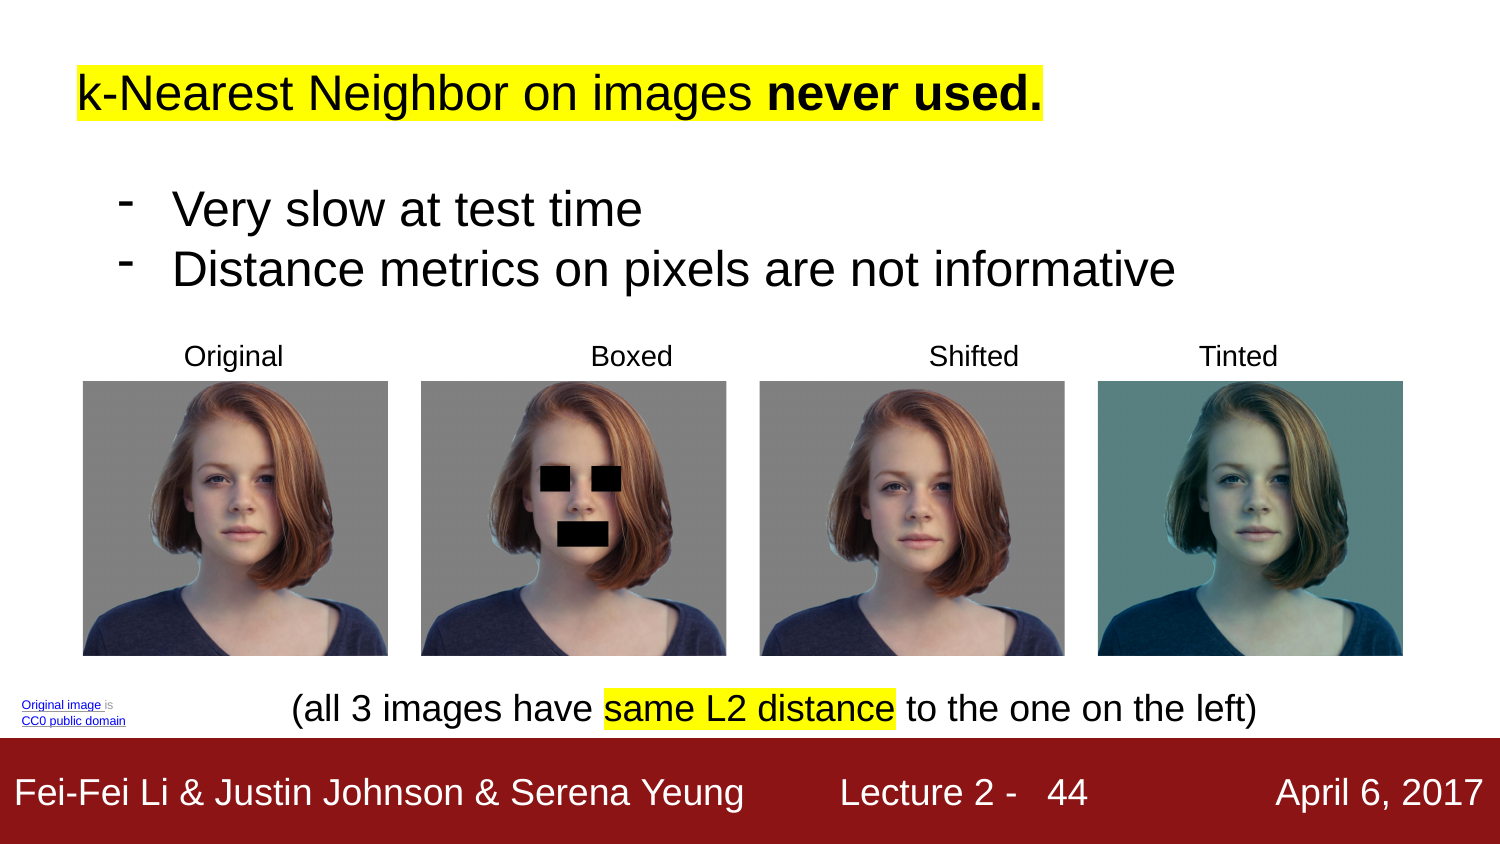

# k-Nearest Neighbor on images never used.
Very slow at test time
Distance metrics on pixels are not informative
Original	Boxed	Shifted
Tinted

(all 3 images have same L2 distance to the one on the left)
Original image is  CC0 public domain
44
Fei-Fei Li & Justin Johnson & Serena Yeung
Lecture 2 -
April 6, 2017